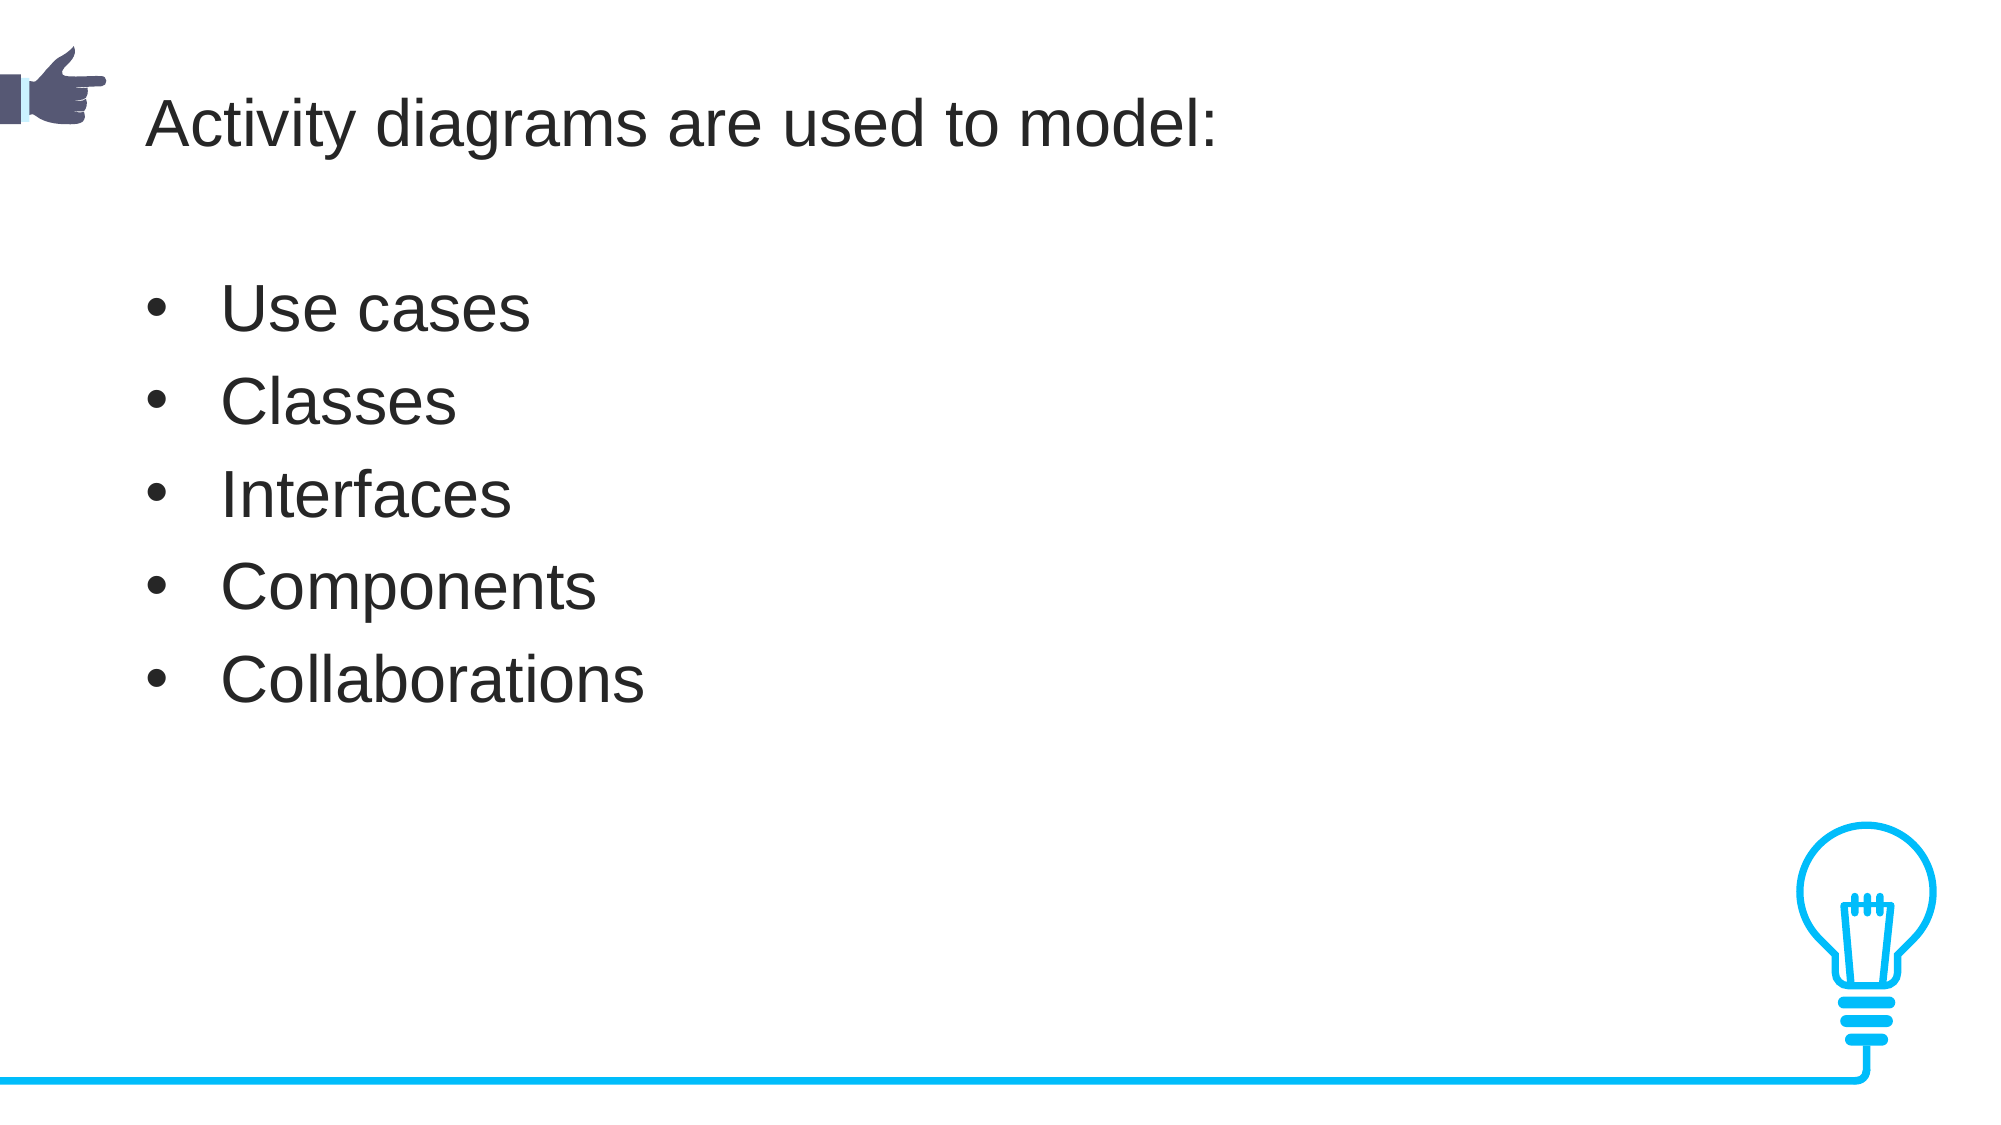

Activity diagrams are used to model:

Use cases
Classes
Interfaces
Components
Collaborations